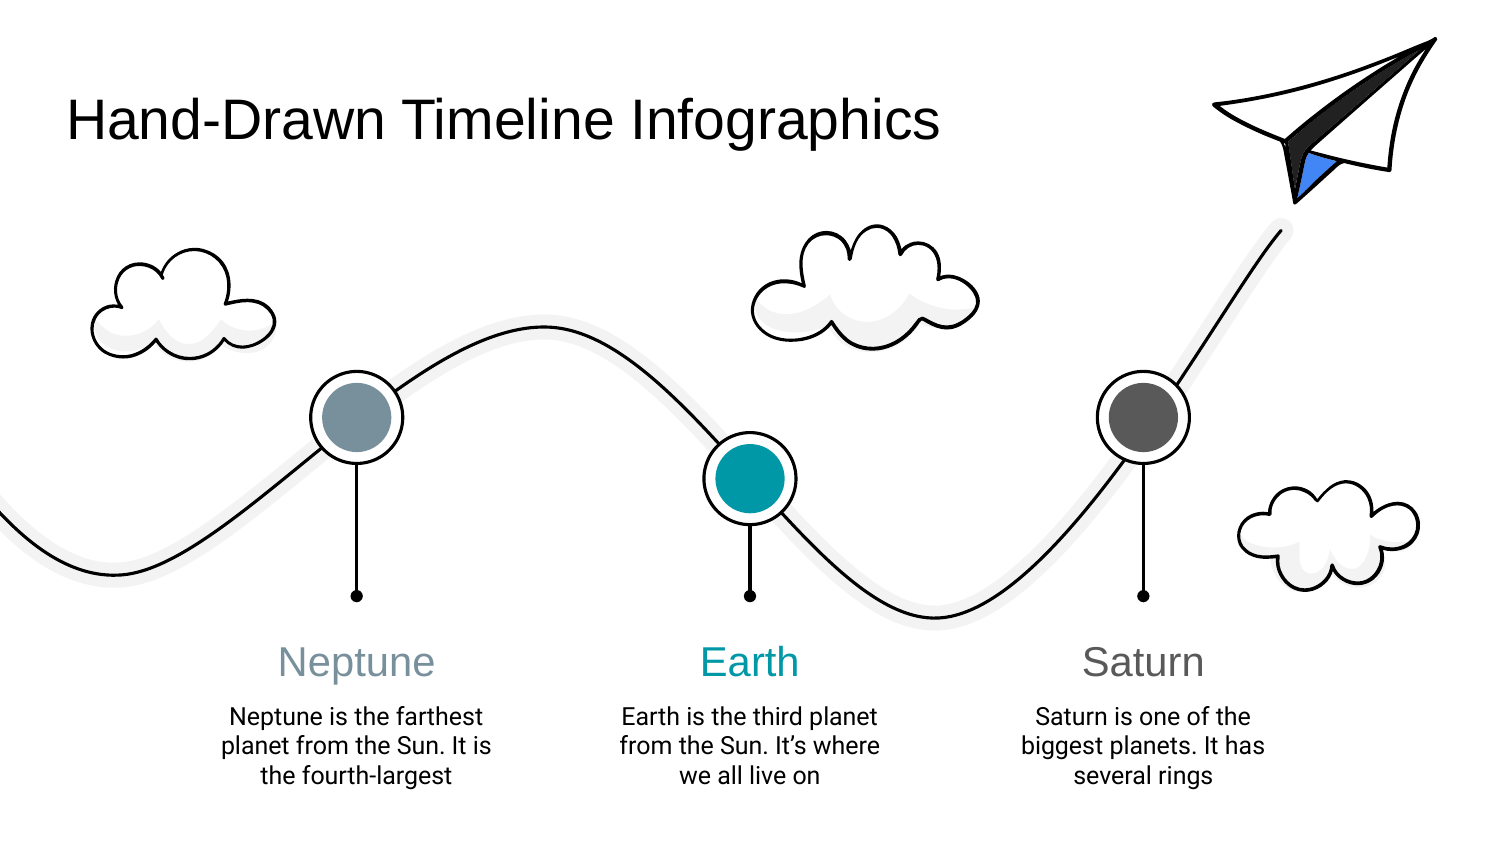

# Hand-Drawn Timeline Infographics

Neptune
Neptune is the farthest planet from the Sun. It is the fourth-largest

Saturn
Saturn is one of the biggest planets. It has several rings

Earth
Earth is the third planet from the Sun. It’s where we all live on